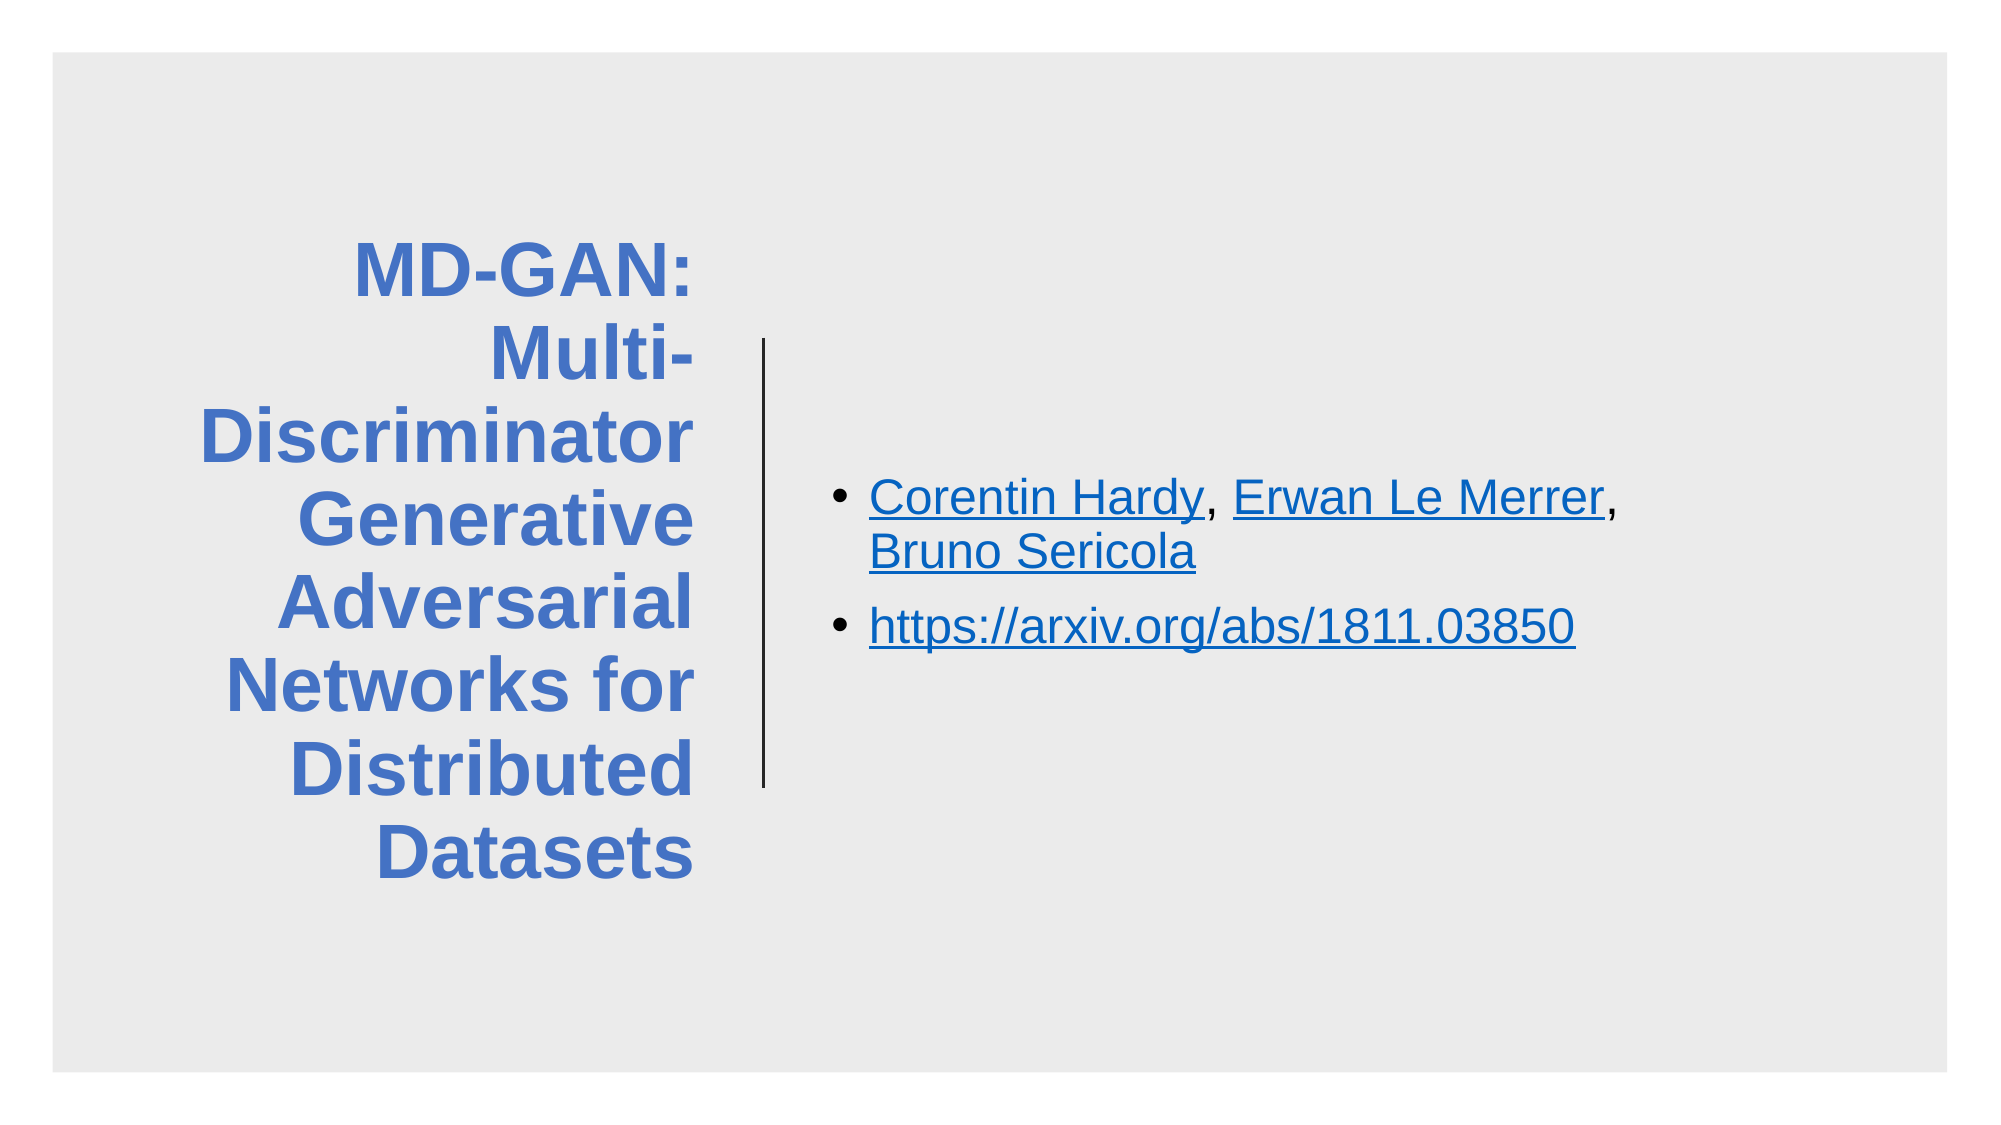

# MD-GAN: Multi-Discriminator Generative Adversarial Networks for Distributed Datasets
Corentin Hardy, Erwan Le Merrer, Bruno Sericola
https://arxiv.org/abs/1811.03850